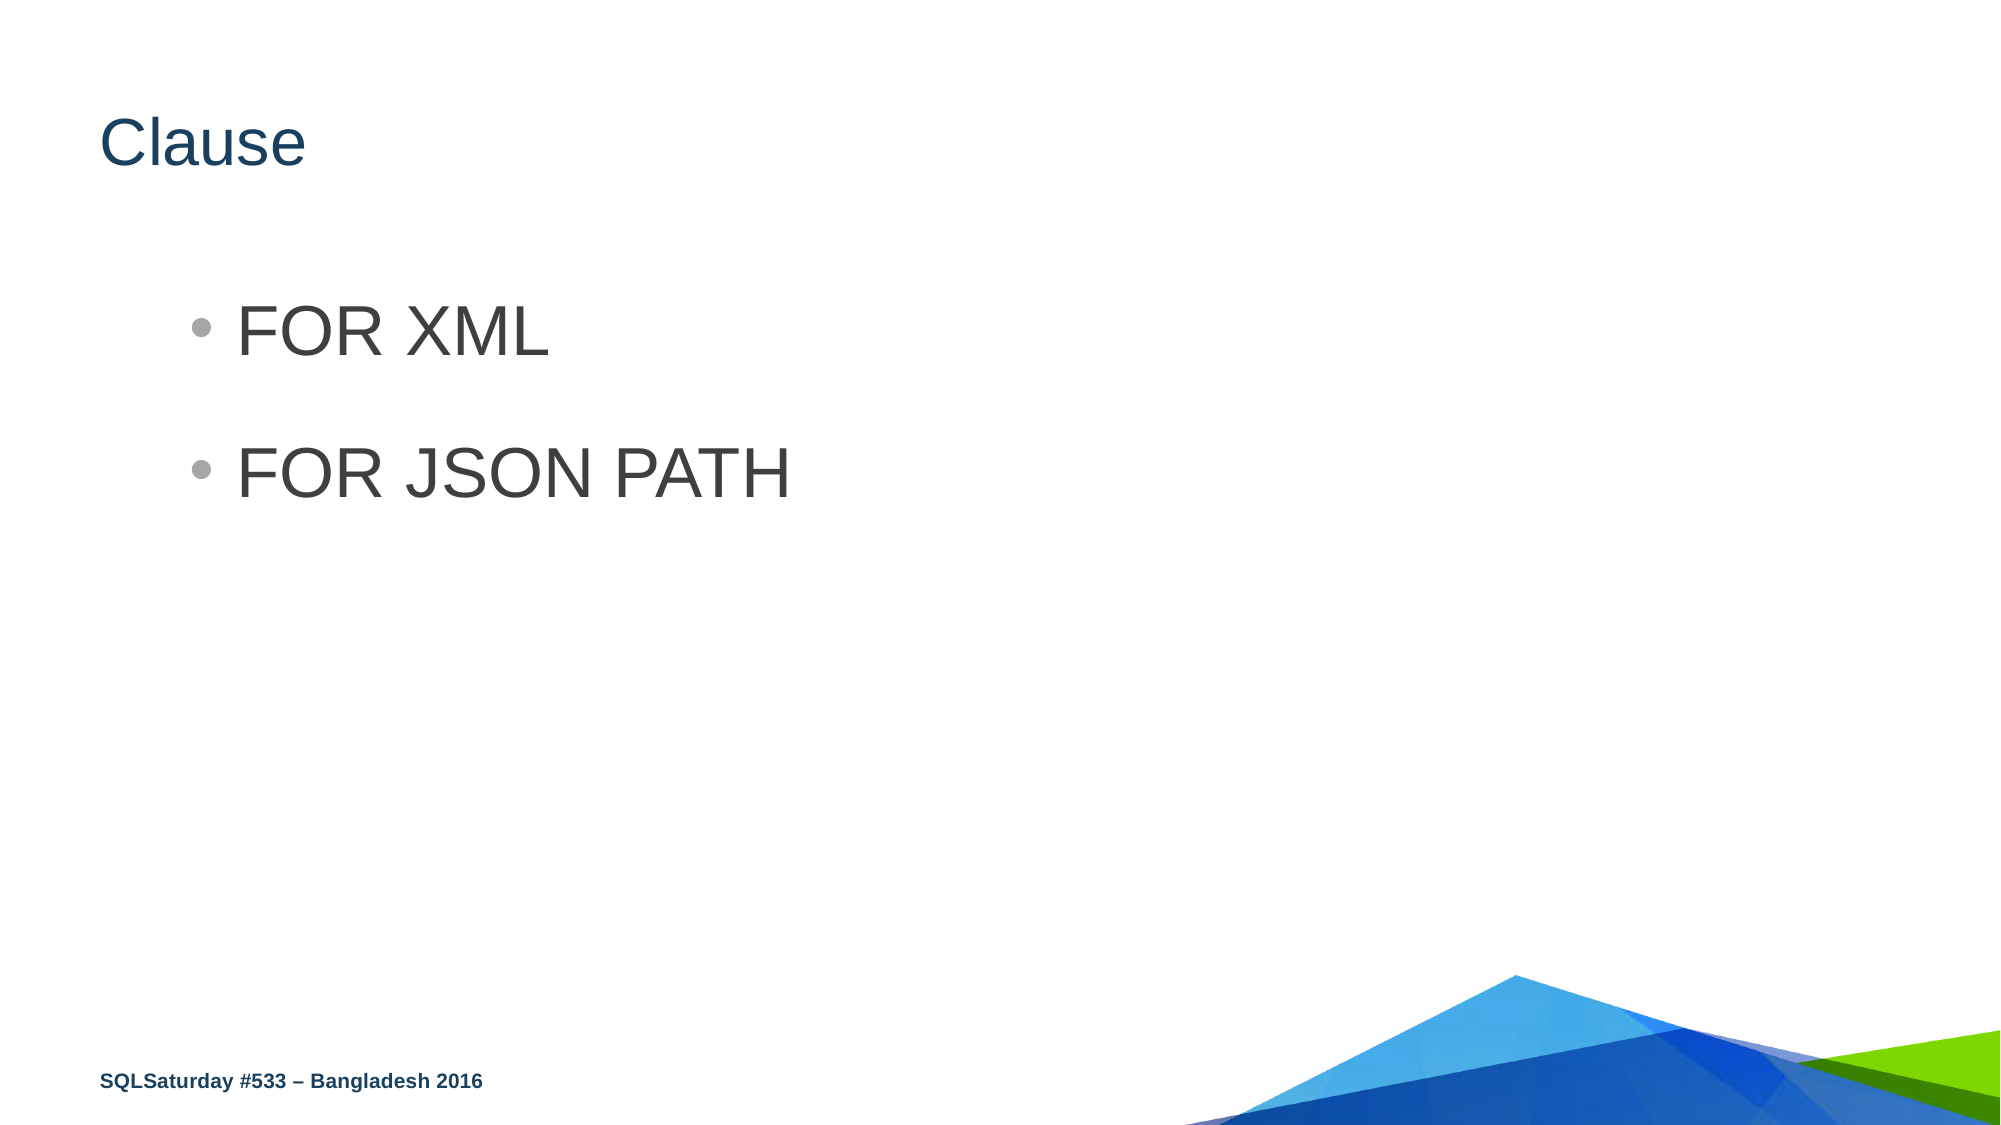

# Clause

FOR XML
FOR JSON PATH

SQLSaturday #533 – Bangladesh 2016